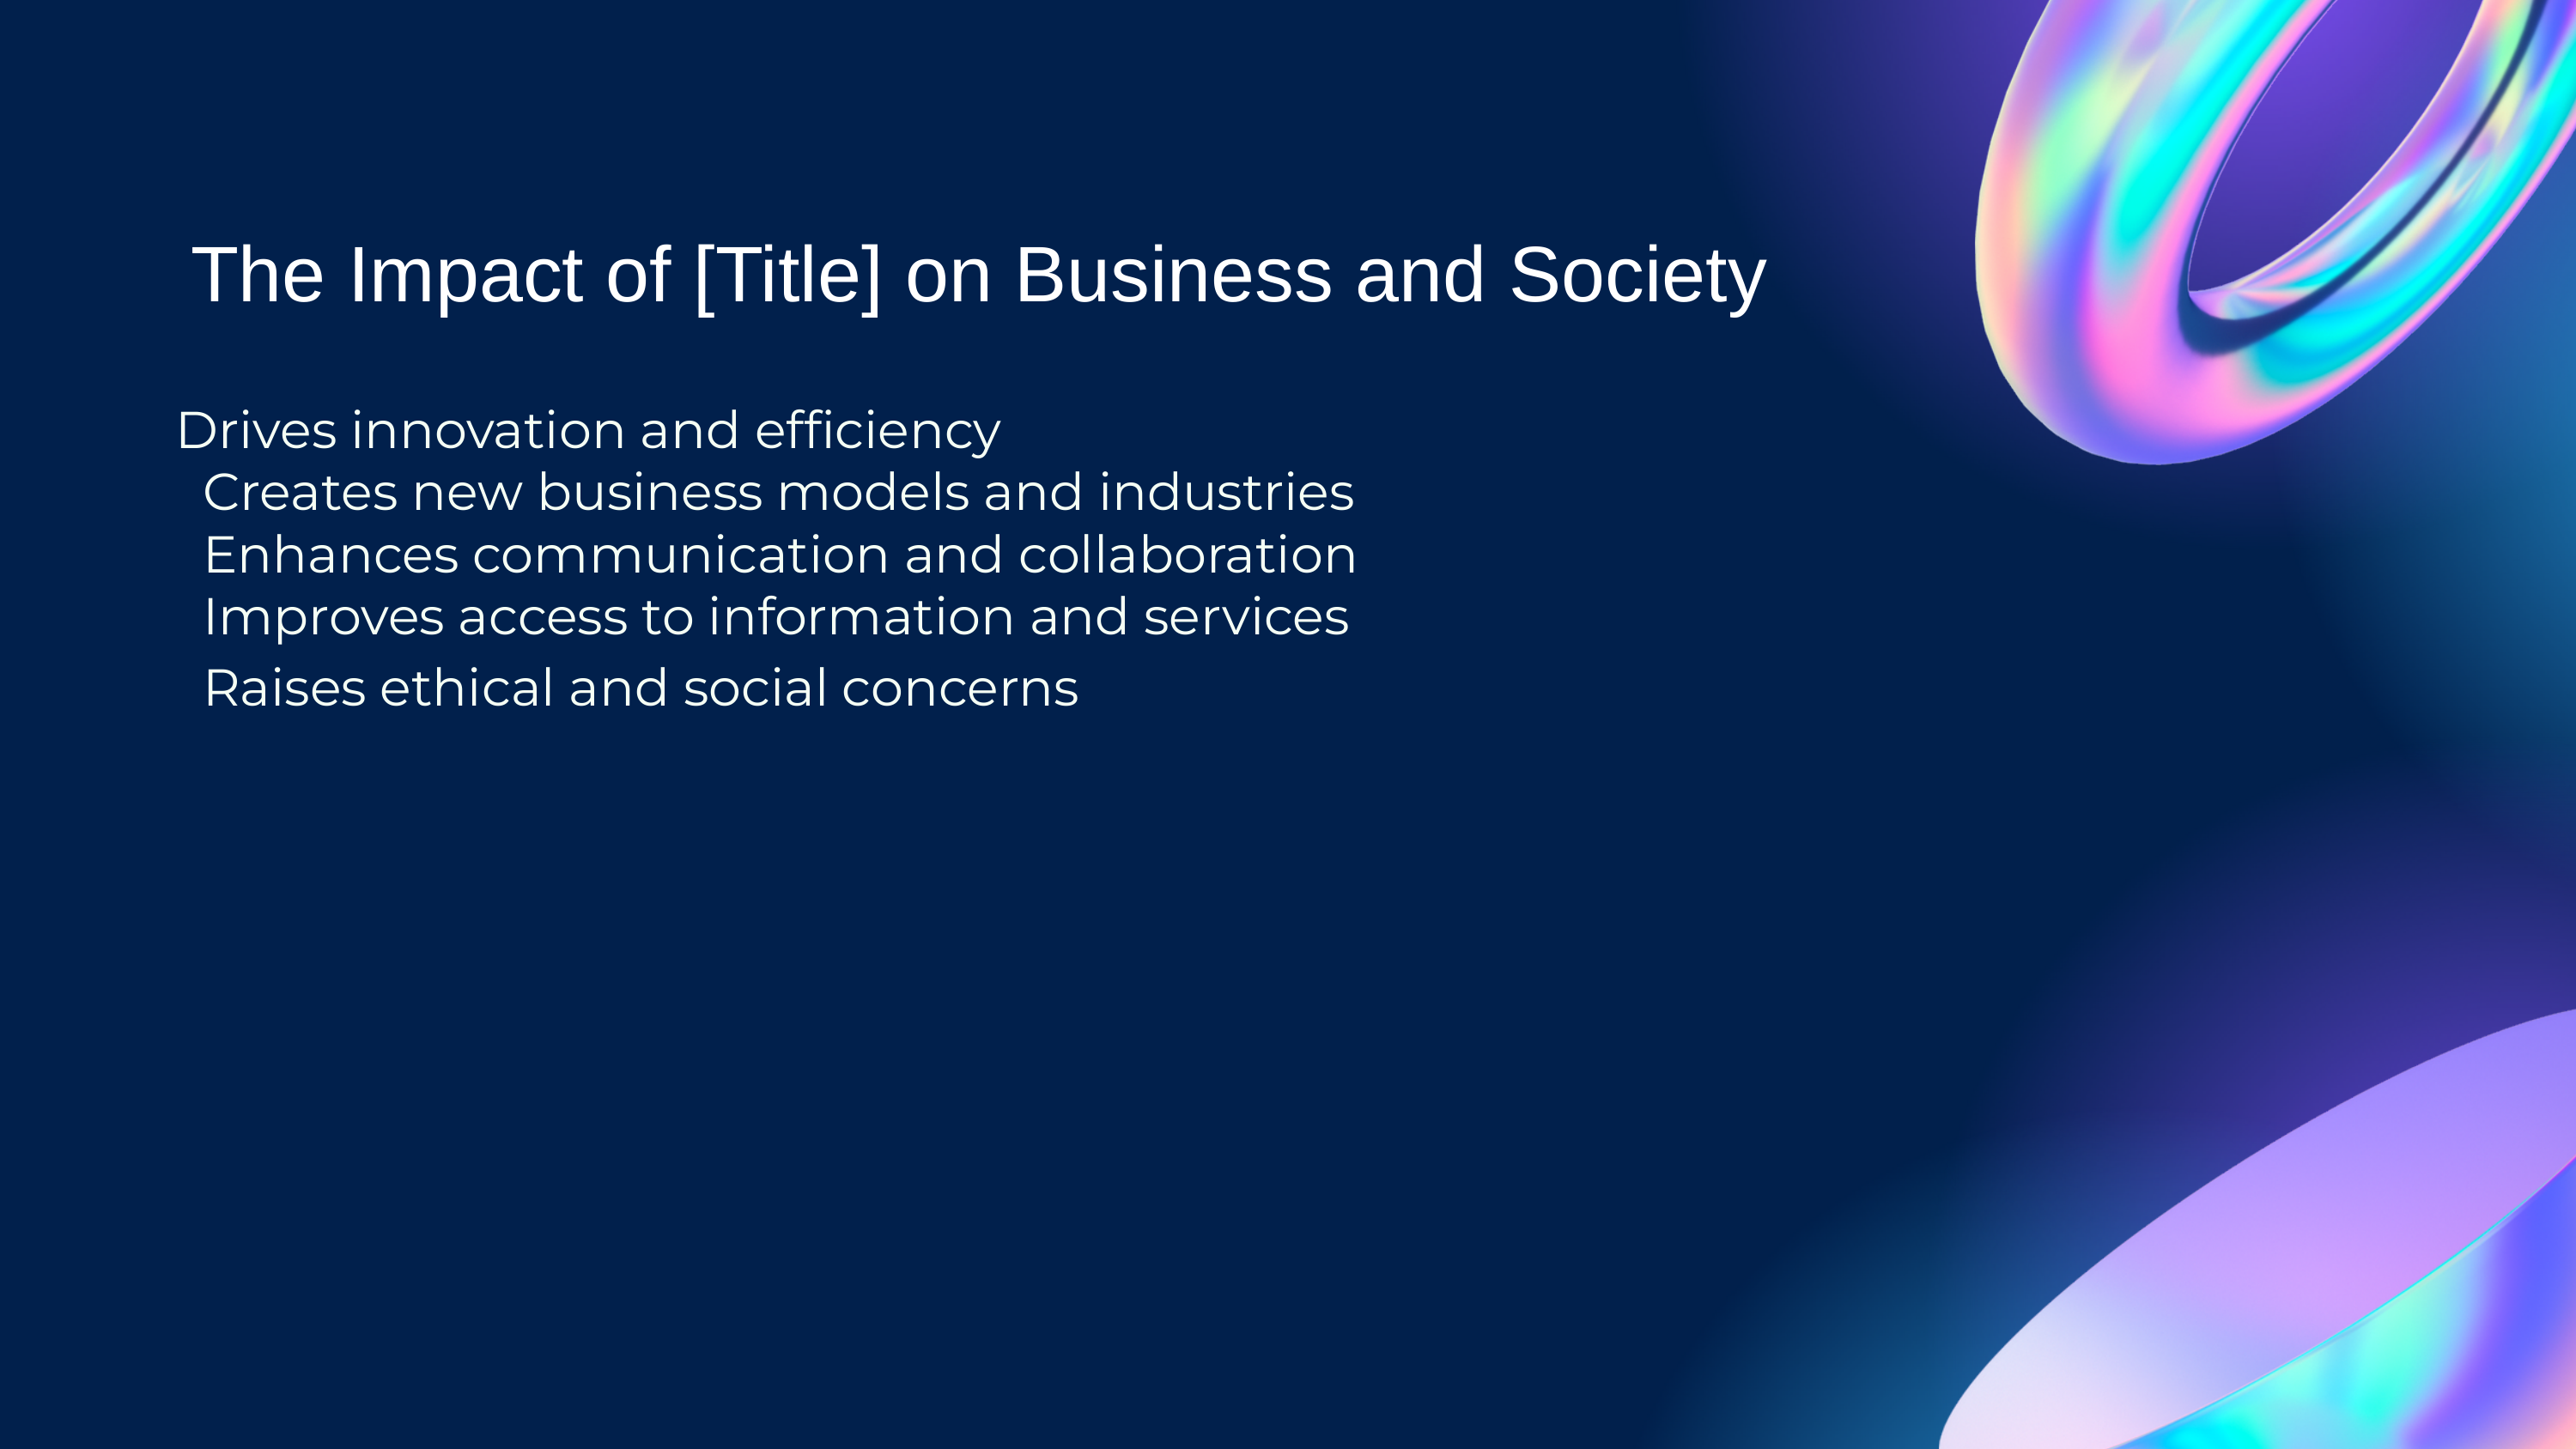

The Impact of [Title] on Business and Society
Drives innovation and efficiency
  Creates new business models and industries
  Enhances communication and collaboration
  Improves access to information and services
  Raises ethical and social concerns